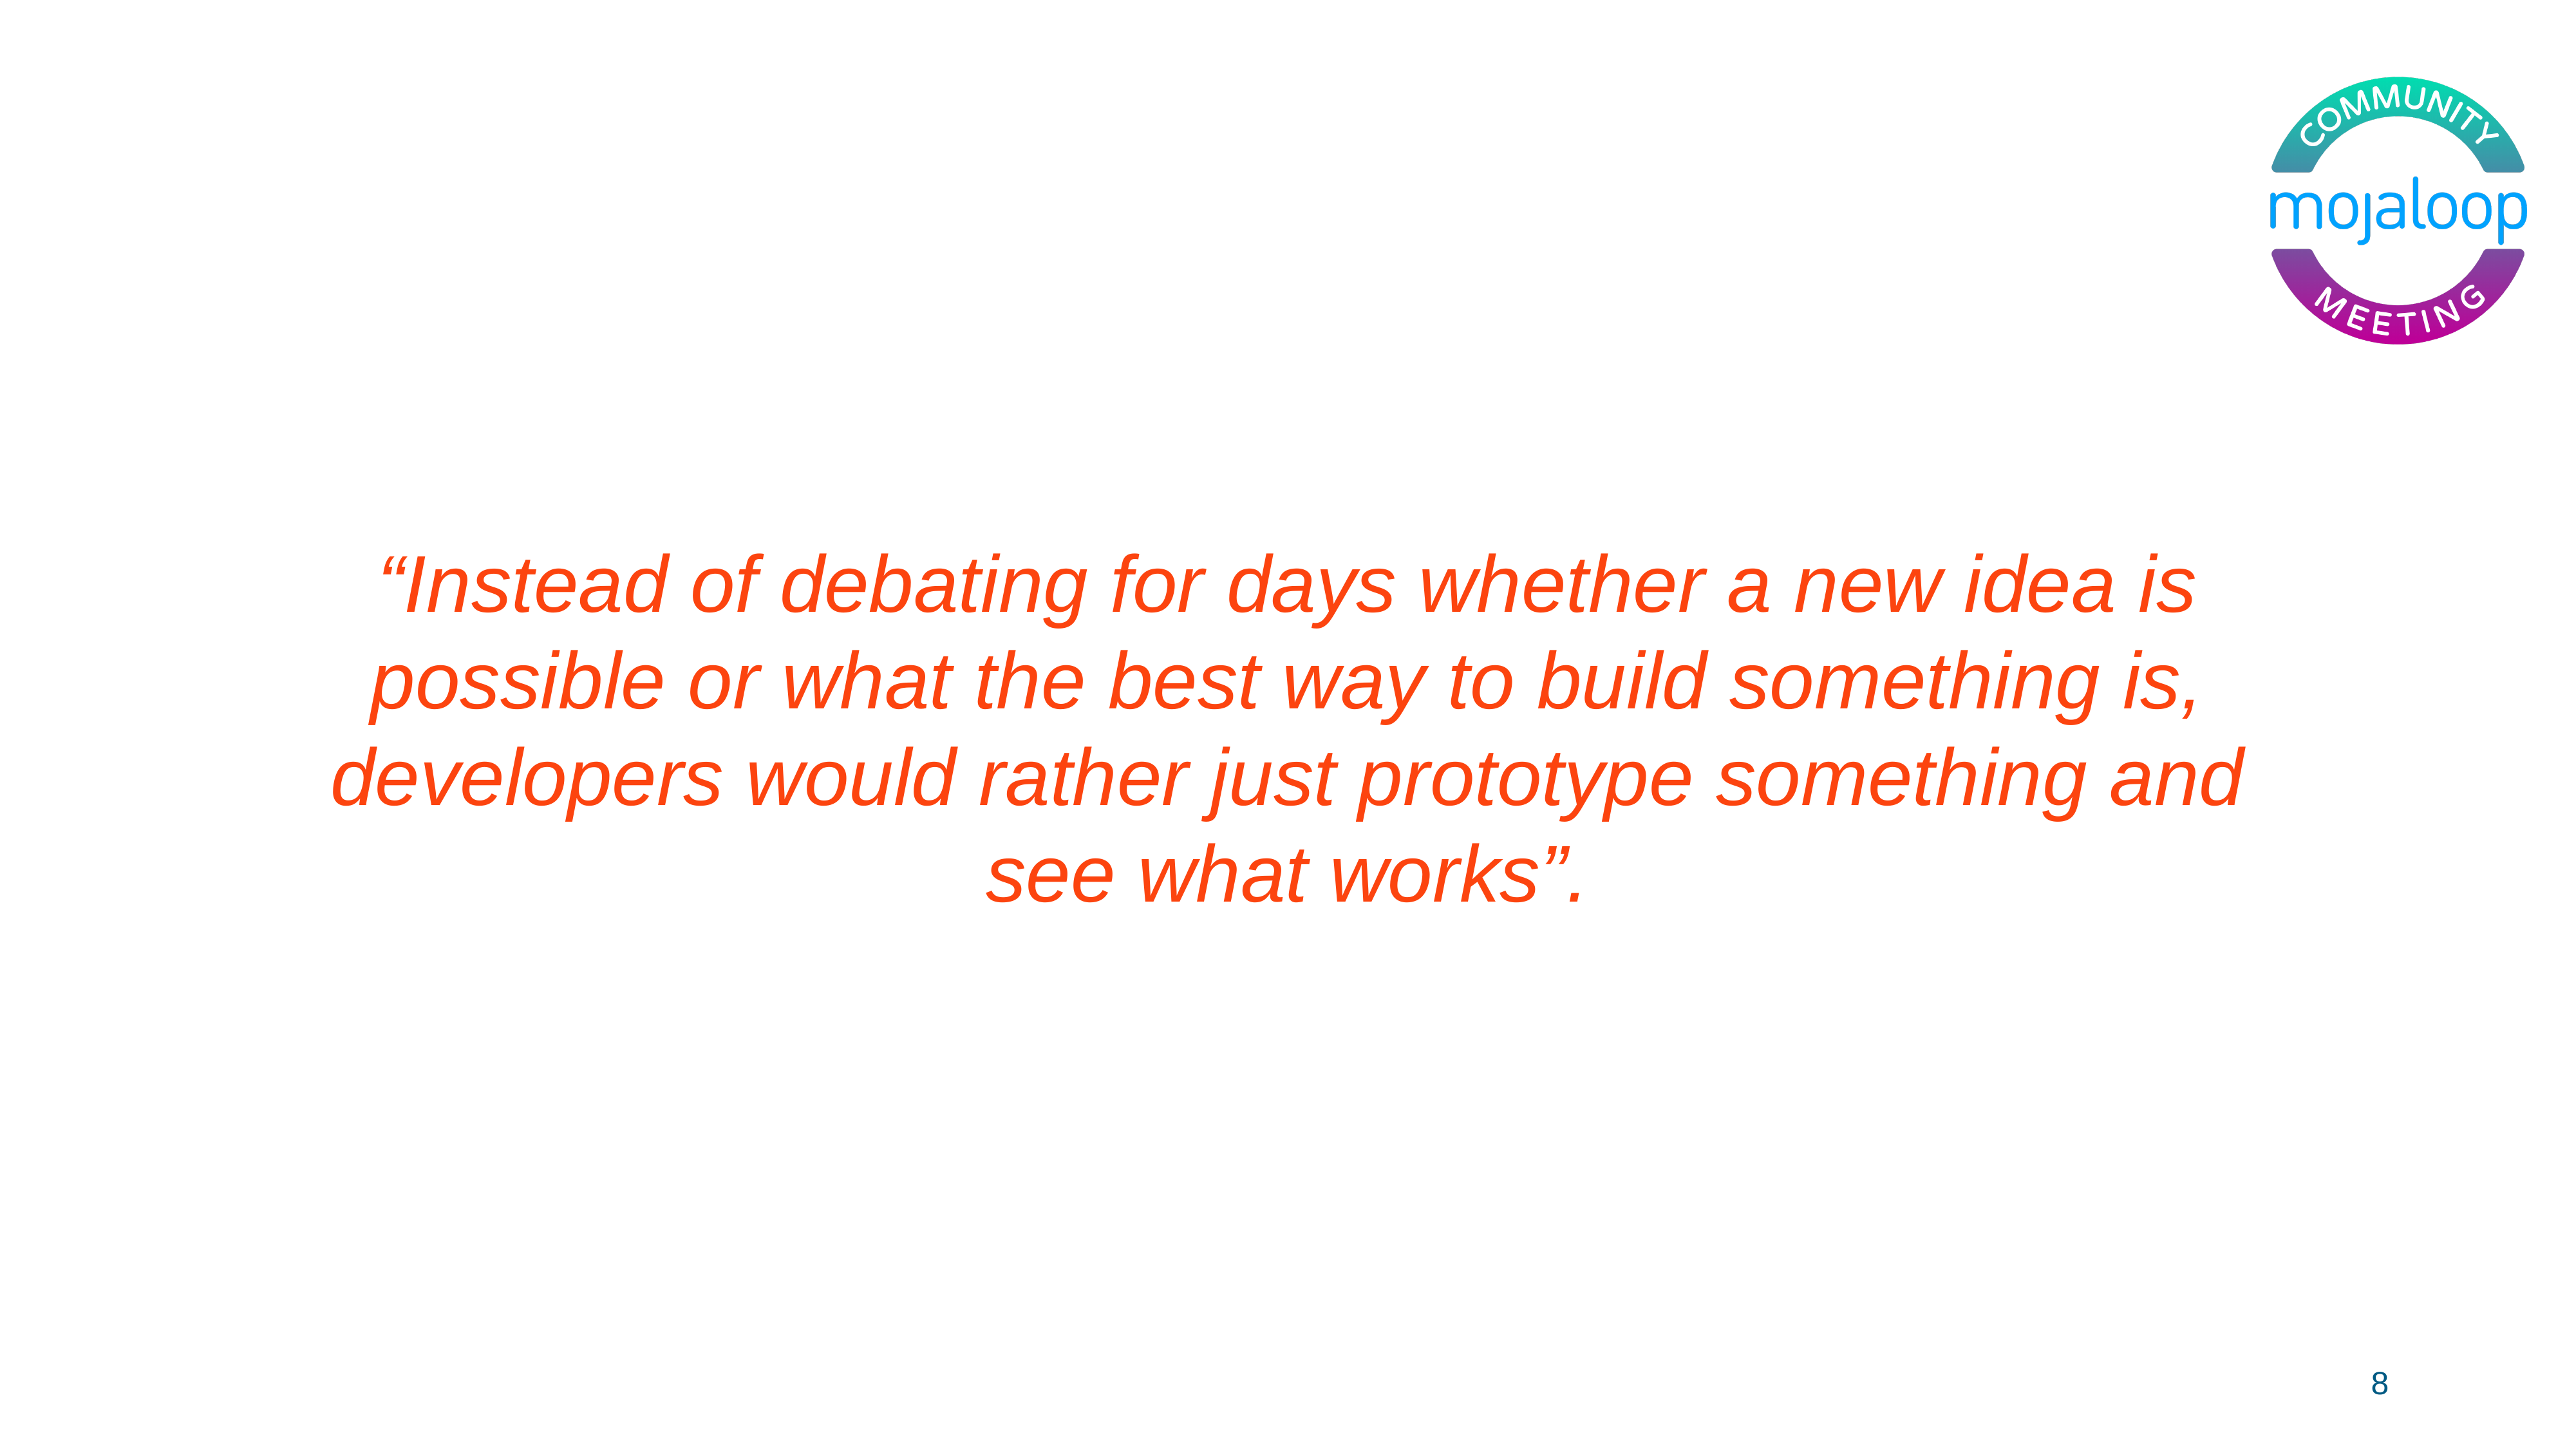

# “Instead of debating for days whether a new idea is possible or what the best way to build something is, developers would rather just prototype something and see what works”.
8